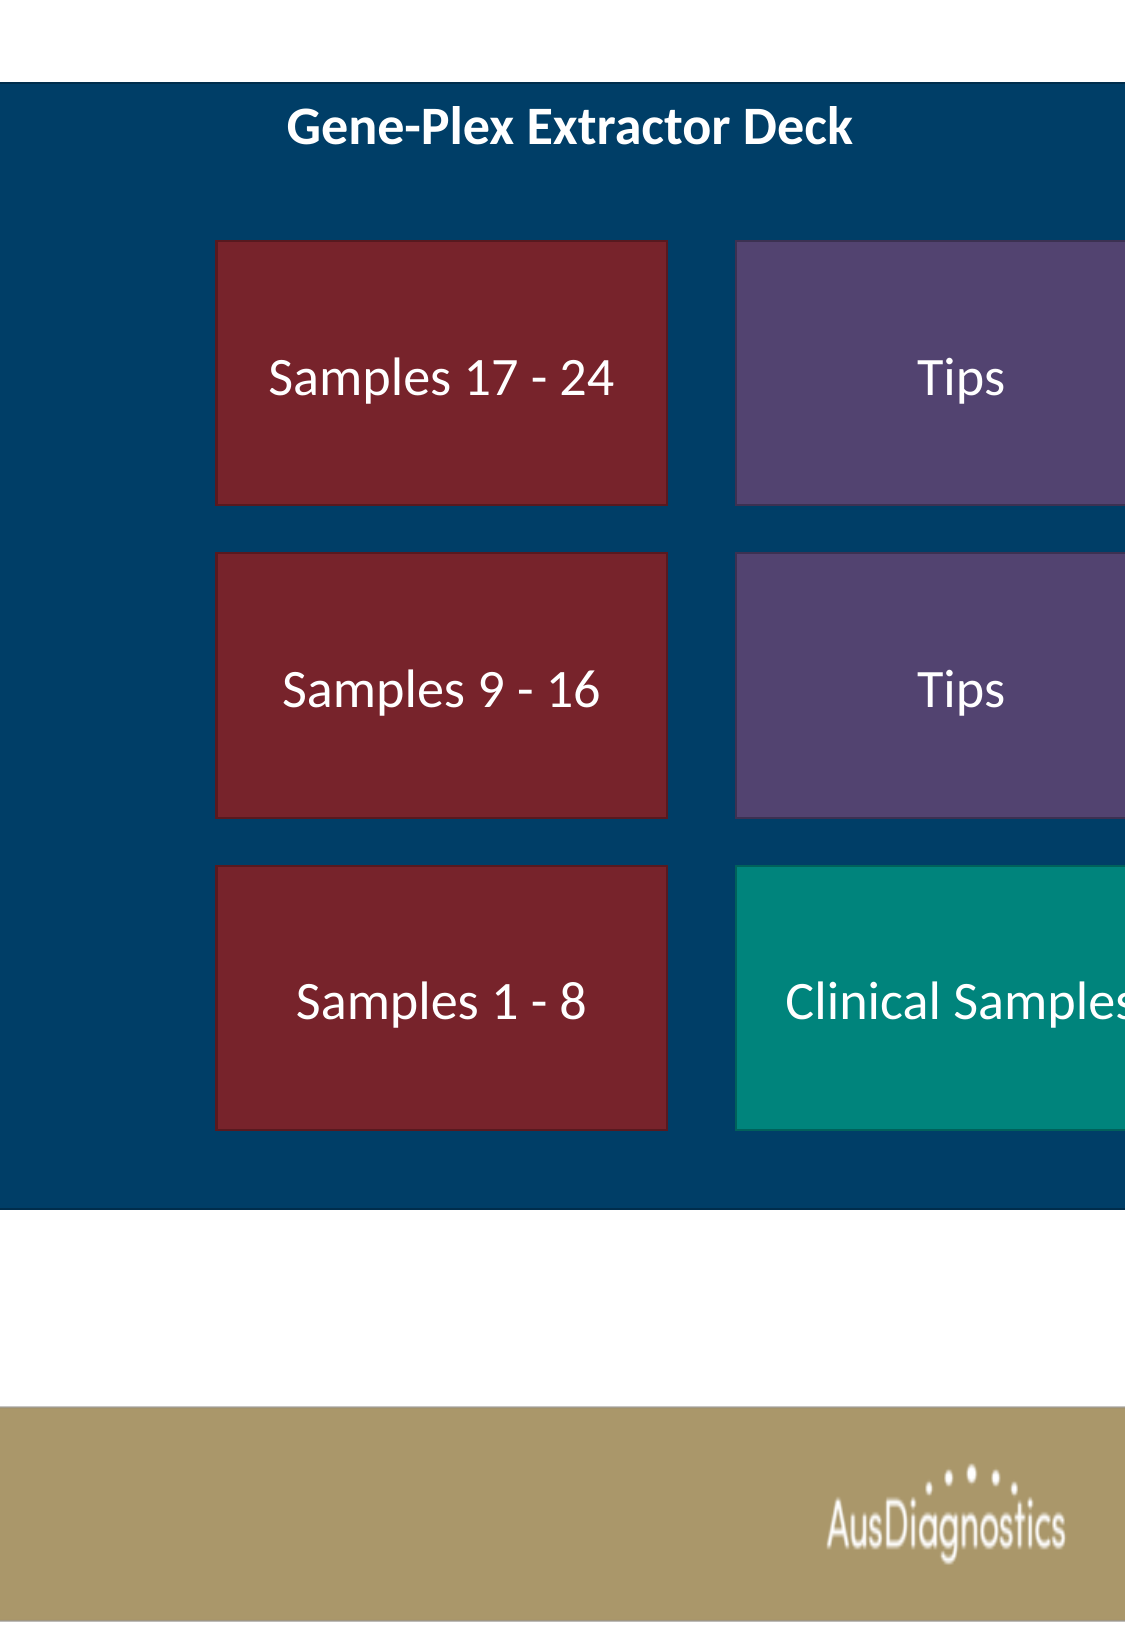

Gene-Plex Extractor Deck
Samples 17 - 24
Tips
Chemical Storage
Samples 9 - 16
Tips
Waste Separation
Samples 1 - 8
Clinical Samples